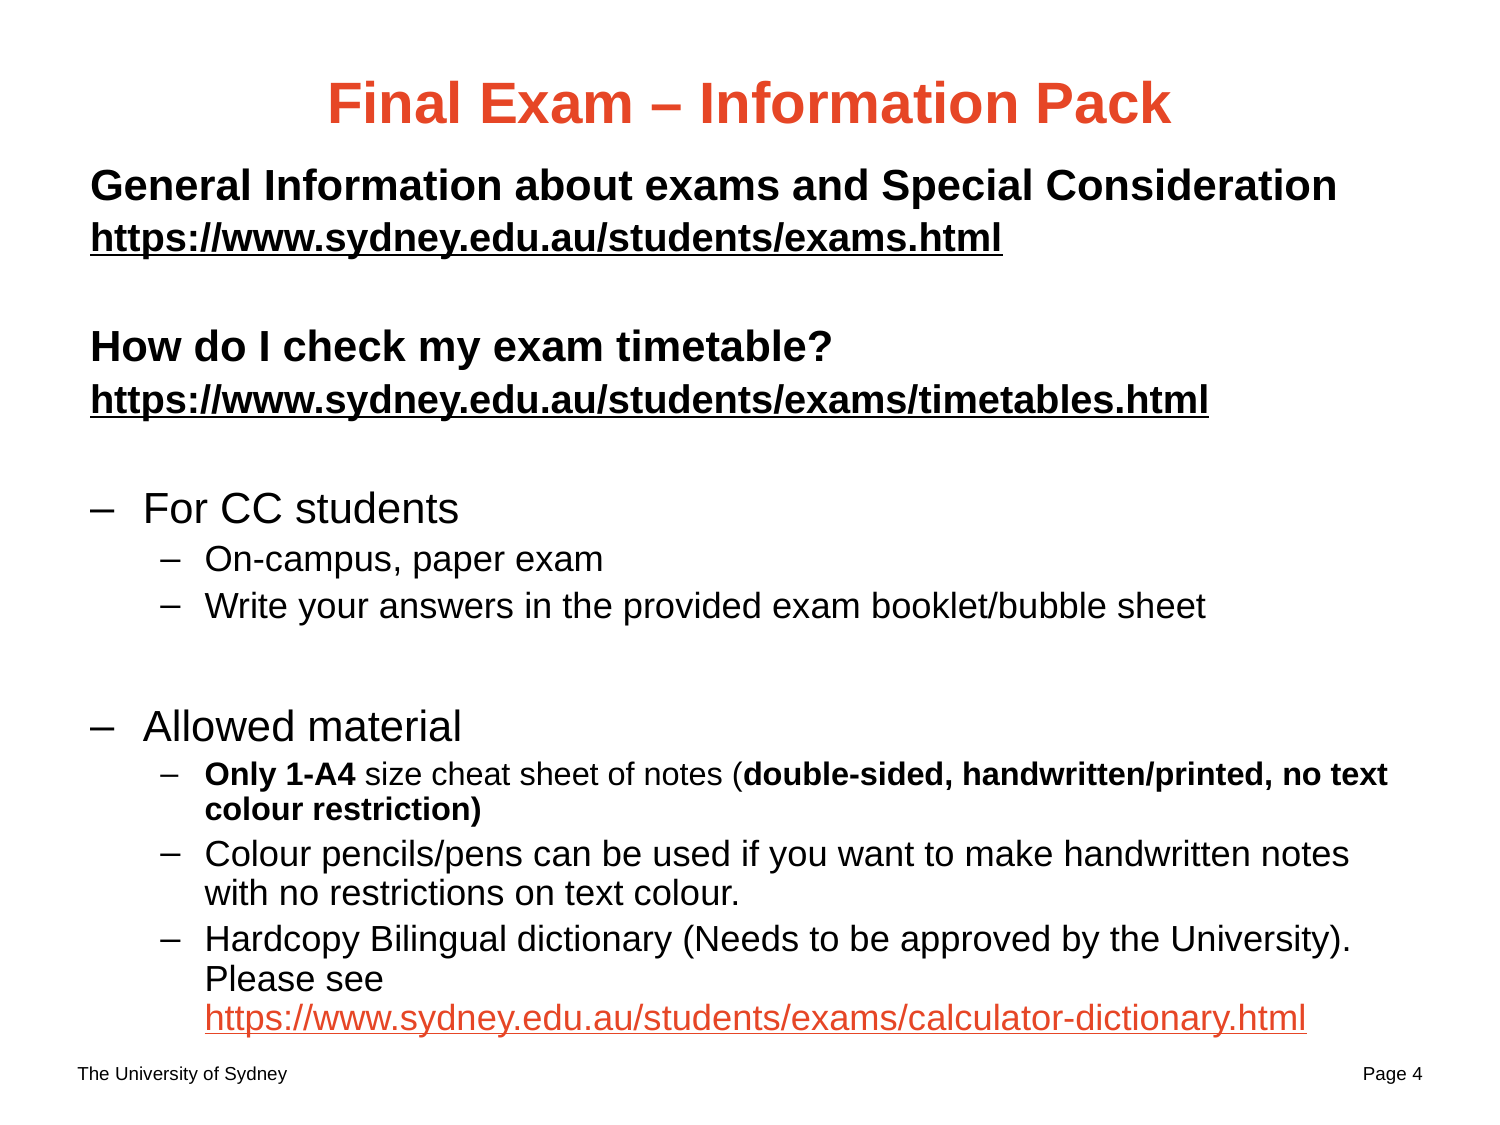

# Final Exam – Information Pack
General Information about exams and Special Consideration
https://www.sydney.edu.au/students/exams.html

How do I check my exam timetable?
https://www.sydney.edu.au/students/exams/timetables.html

For CC students
On-campus, paper exam
Write your answers in the provided exam booklet/bubble sheet

Allowed material
Only 1-A4 size cheat sheet of notes (double-sided, handwritten/printed, no text colour restriction)
Colour pencils/pens can be used if you want to make handwritten notes with no restrictions on text colour.
Hardcopy Bilingual dictionary (Needs to be approved by the University). Please see https://www.sydney.edu.au/students/exams/calculator-dictionary.html